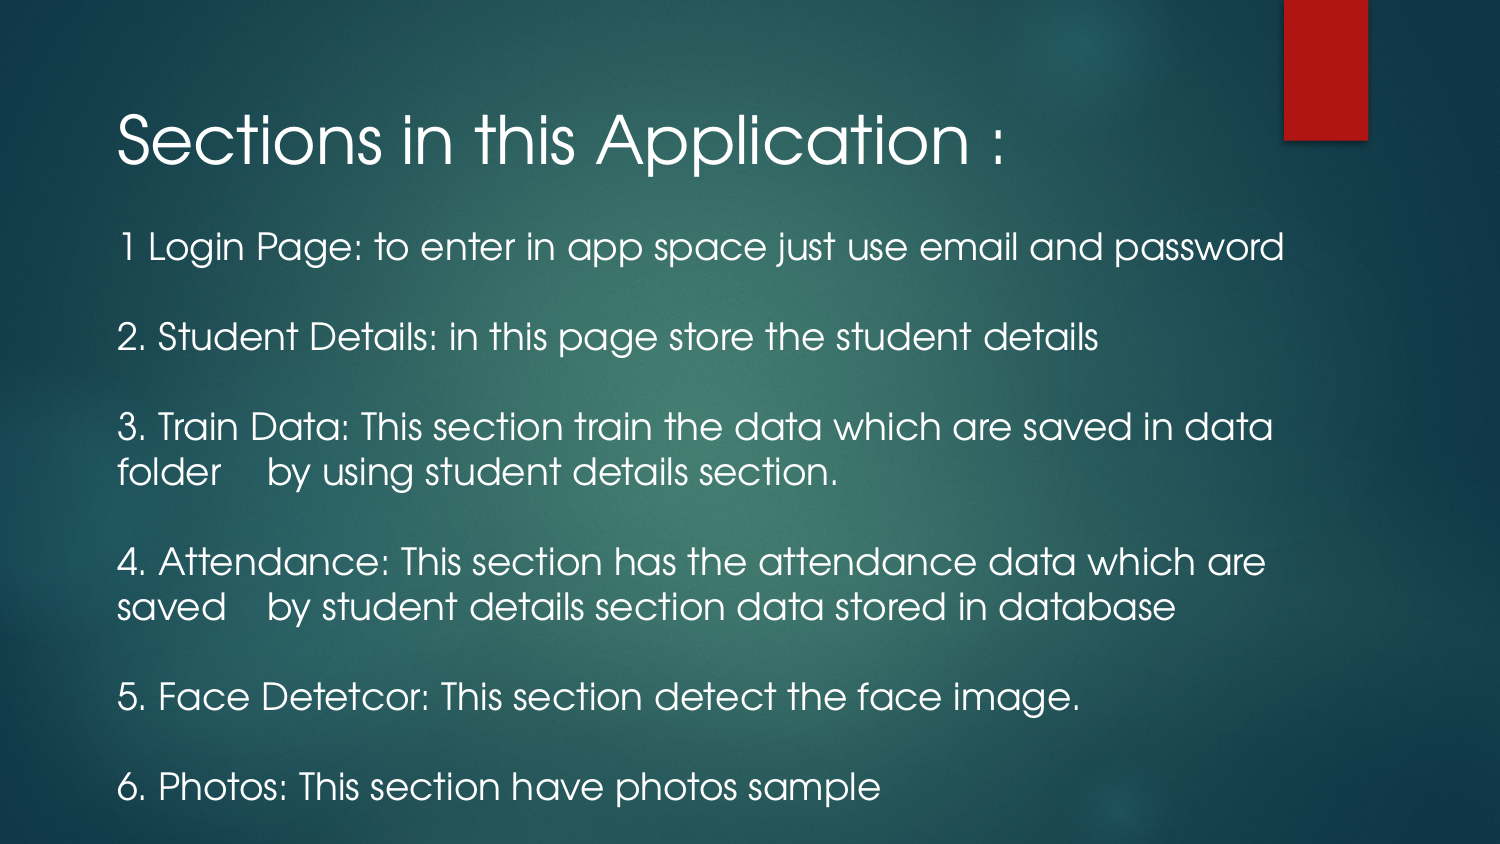

Sections in this Application :

1 Login Page: to enter in app space just use email and password

2. Student Details: in this page store the student details

3. Train Data: This section train the data which are saved in data 	folder 	by using student details section.

4. Attendance: This section has the attendance data which are 	saved 	by student details section data stored in database

5. Face Detetcor: This section detect the face image.

6. Photos: This section have photos sample